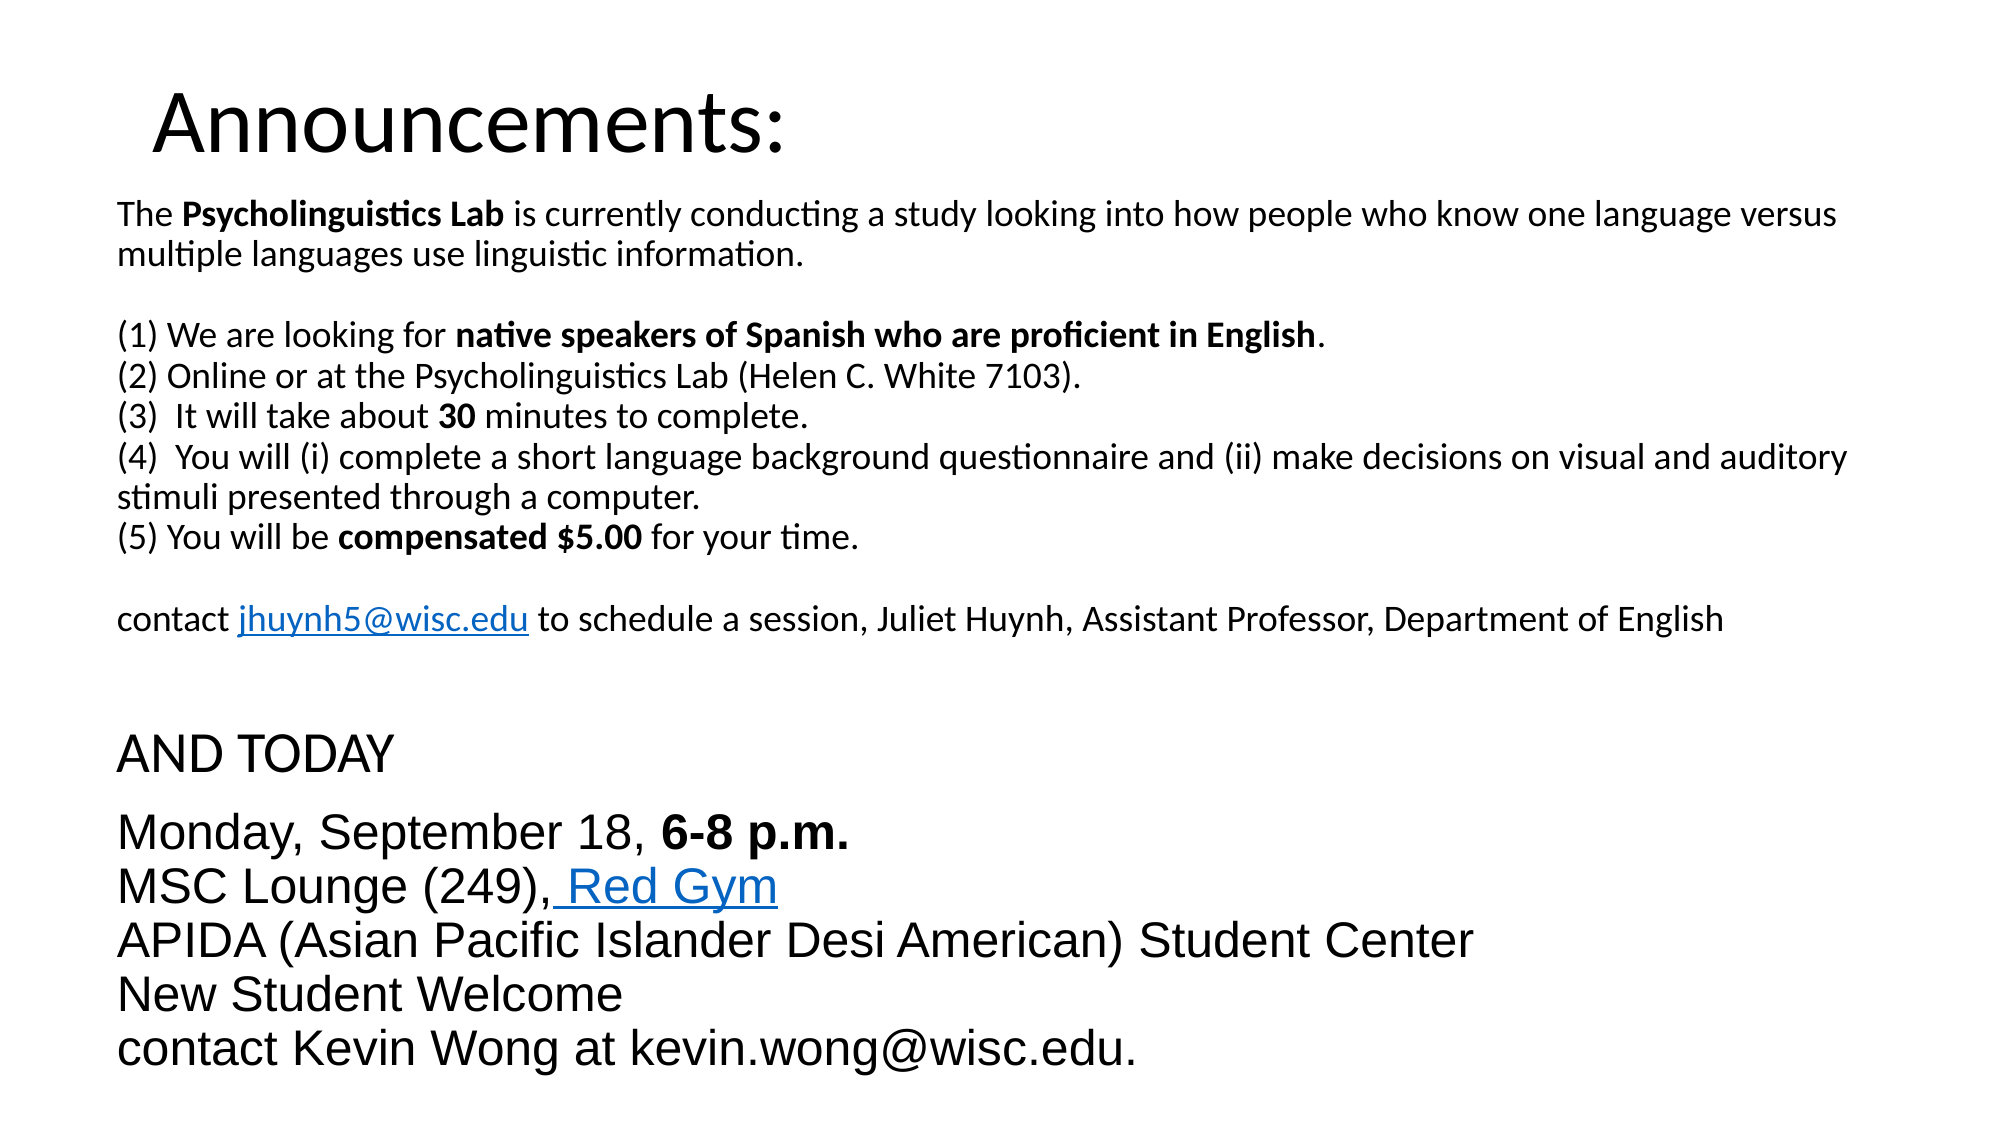

# Announcements:
The Psycholinguistics Lab is currently conducting a study looking into how people who know one language versus multiple languages use linguistic information.

(1) We are looking for native speakers of Spanish who are proficient in English.
(2) Online or at the Psycholinguistics Lab (Helen C. White 7103).
(3)  It will take about 30 minutes to complete.
(4)  You will (i) complete a short language background questionnaire and (ii) make decisions on visual and auditory stimuli presented through a computer.
(5) You will be compensated $5.00 for your time.

contact jhuynh5@wisc.edu to schedule a session, Juliet Huynh, Assistant Professor, Department of English

AND TODAY
Monday, September 18, 6-8 p.m.
MSC Lounge (249), Red Gym
APIDA (Asian Pacific Islander Desi American) Student Center
New Student Welcome
contact Kevin Wong at kevin.wong@wisc.edu.